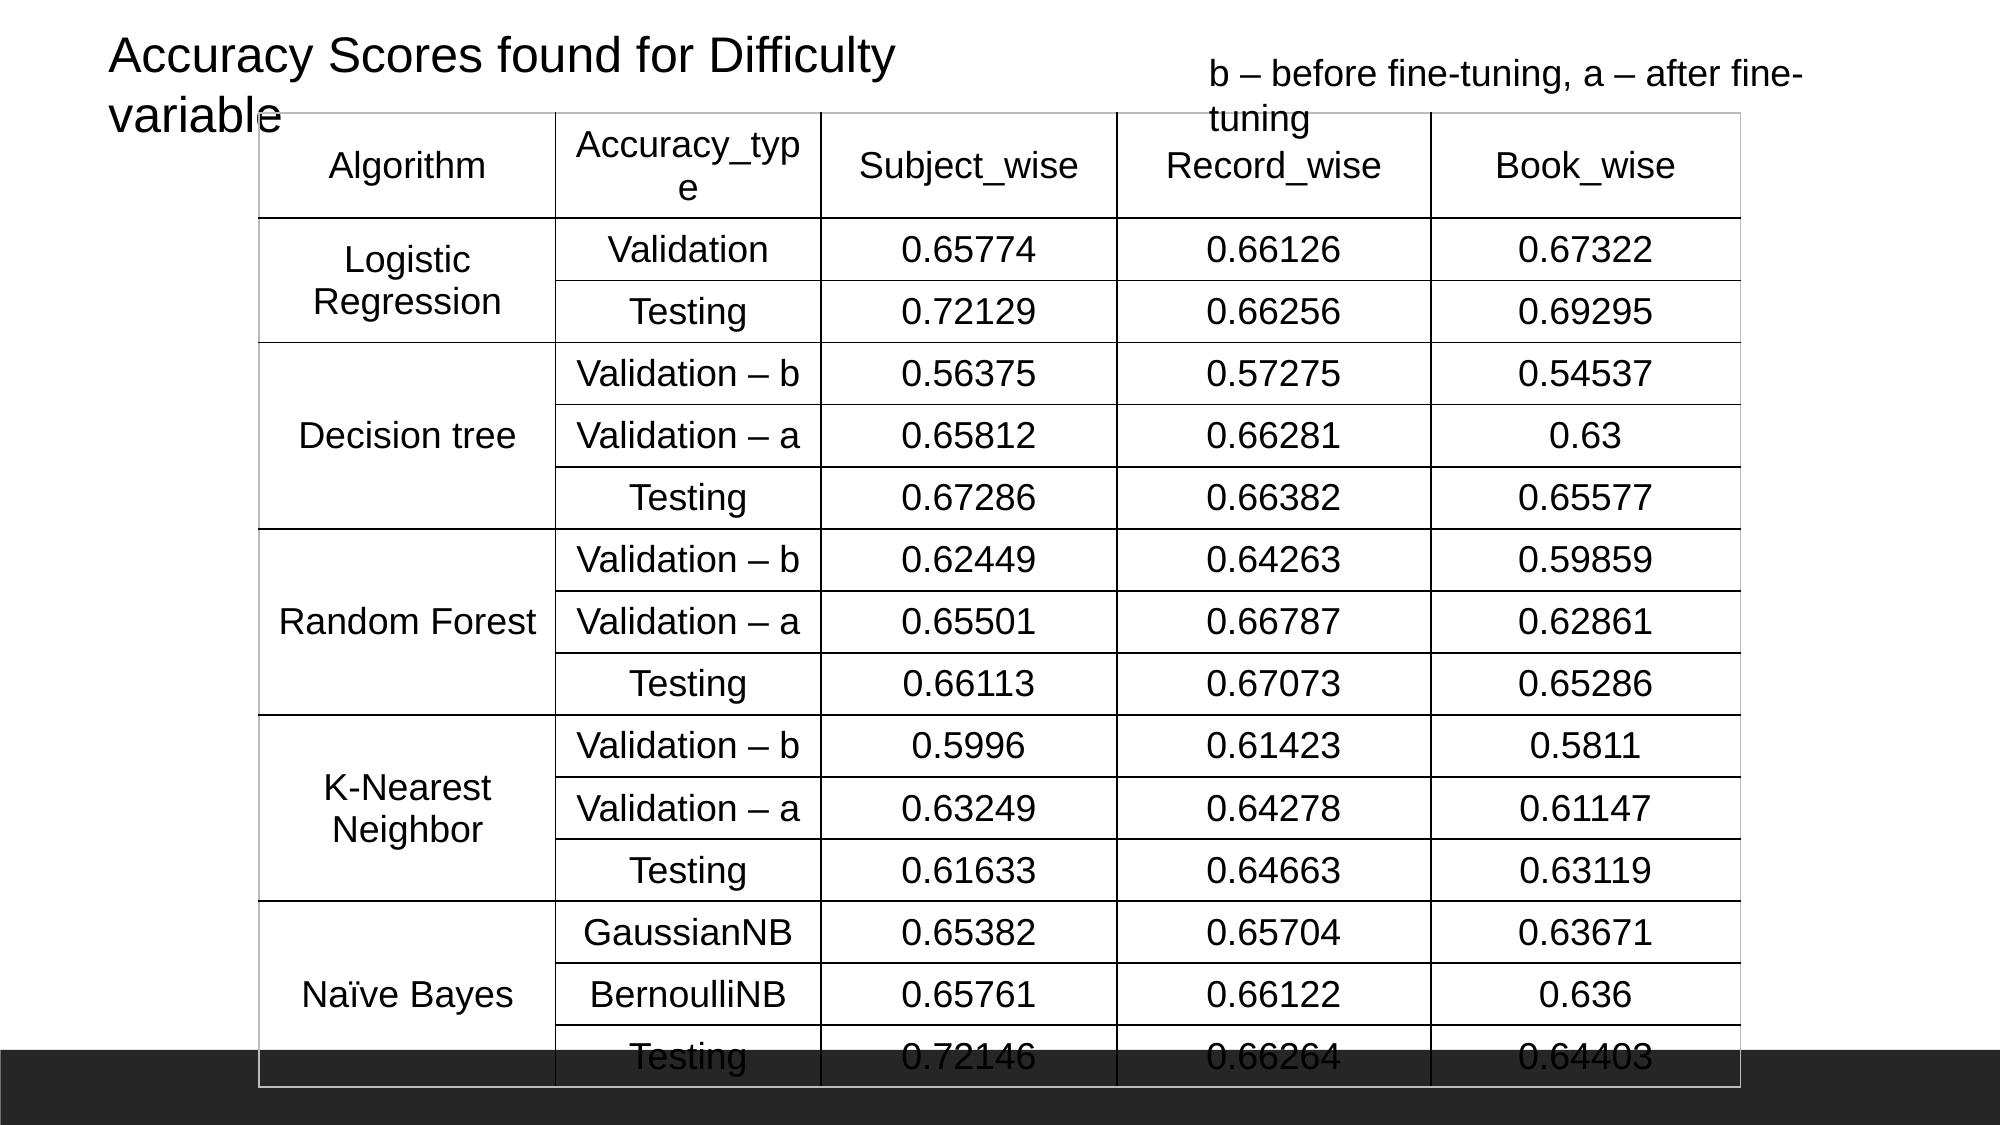

Accuracy Scores found for Difficulty variable
b – before fine-tuning, a – after fine-tuning
| Algorithm | Accuracy\_type | Subject\_wise | Record\_wise | Book\_wise |
| --- | --- | --- | --- | --- |
| Logistic Regression | Validation | 0.65774 | 0.66126 | 0.67322 |
|  | Testing | 0.72129 | 0.66256 | 0.69295 |
| Decision tree | Validation – b | 0.56375 | 0.57275 | 0.54537 |
|  | Validation – a | 0.65812 | 0.66281 | 0.63 |
|  | Testing | 0.67286 | 0.66382 | 0.65577 |
| Random Forest | Validation – b | 0.62449 | 0.64263 | 0.59859 |
|  | Validation – a | 0.65501 | 0.66787 | 0.62861 |
|  | Testing | 0.66113 | 0.67073 | 0.65286 |
| K-Nearest Neighbor | Validation – b | 0.5996 | 0.61423 | 0.5811 |
|  | Validation – a | 0.63249 | 0.64278 | 0.61147 |
|  | Testing | 0.61633 | 0.64663 | 0.63119 |
| Naïve Bayes | GaussianNB | 0.65382 | 0.65704 | 0.63671 |
|  | BernoulliNB | 0.65761 | 0.66122 | 0.636 |
|  | Testing | 0.72146 | 0.66264 | 0.64403 |